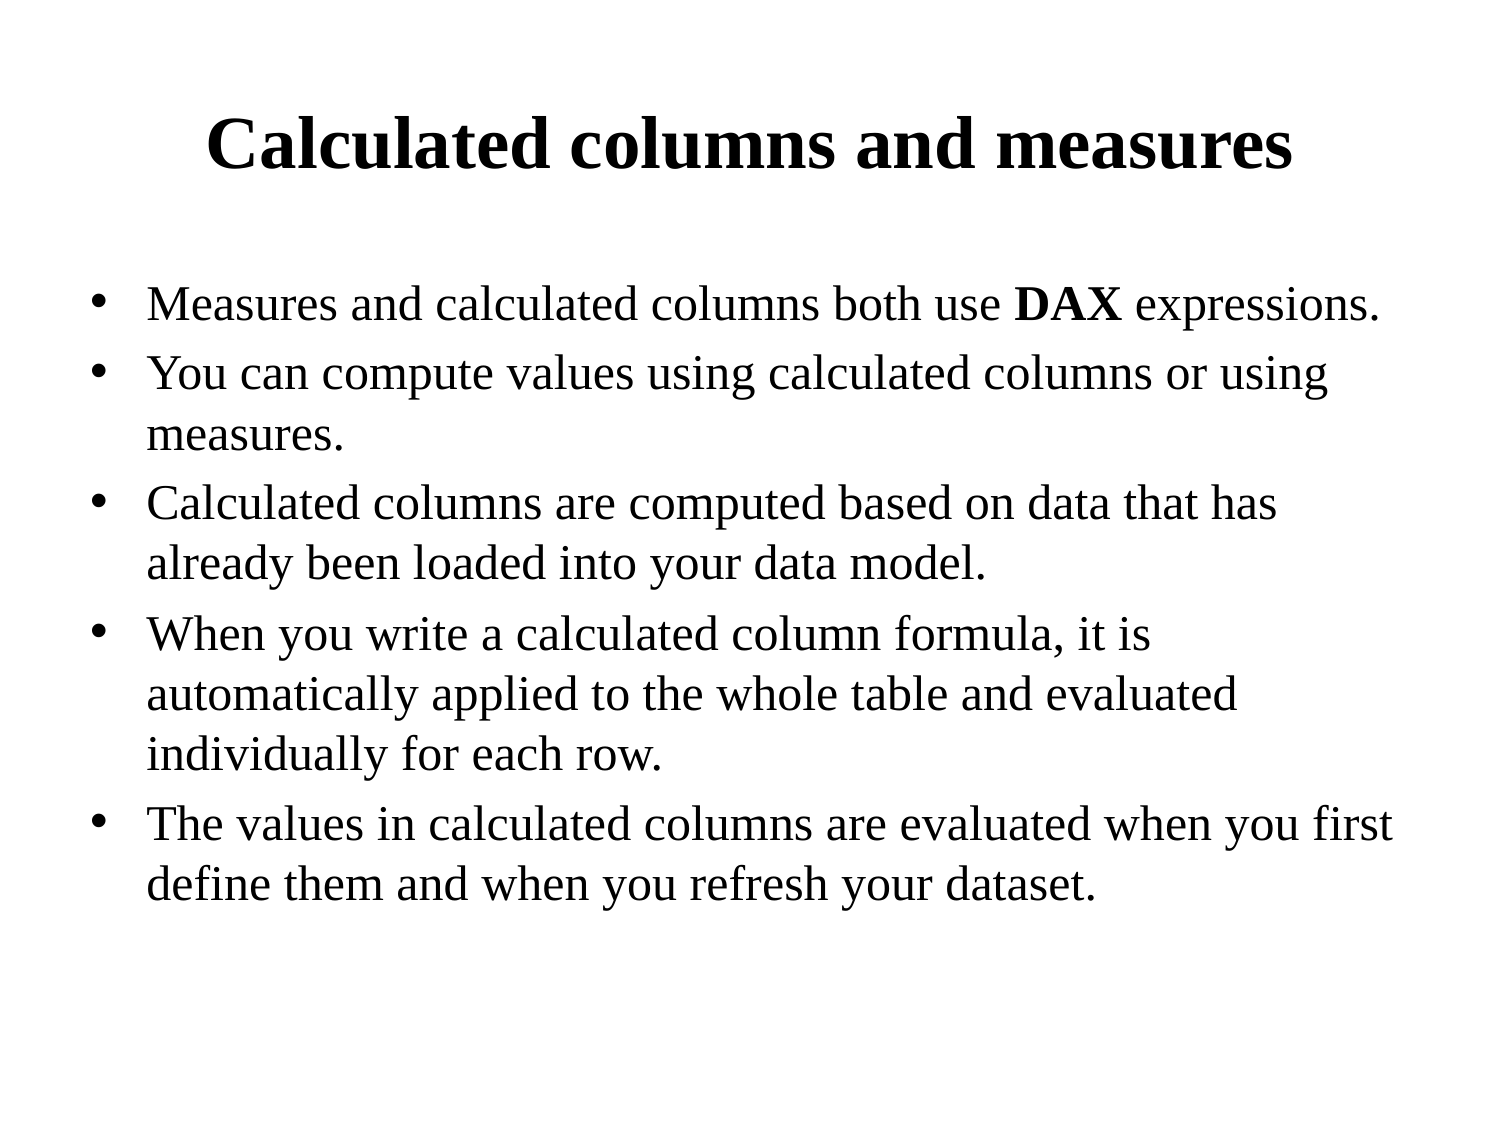

# Calculated columns and measures
Measures and calculated columns both use DAX expressions.
You can compute values using calculated columns or using measures.
Calculated columns are computed based on data that has already been loaded into your data model.
When you write a calculated column formula, it is automatically applied to the whole table and evaluated individually for each row.
The values in calculated columns are evaluated when you first define them and when you refresh your dataset.